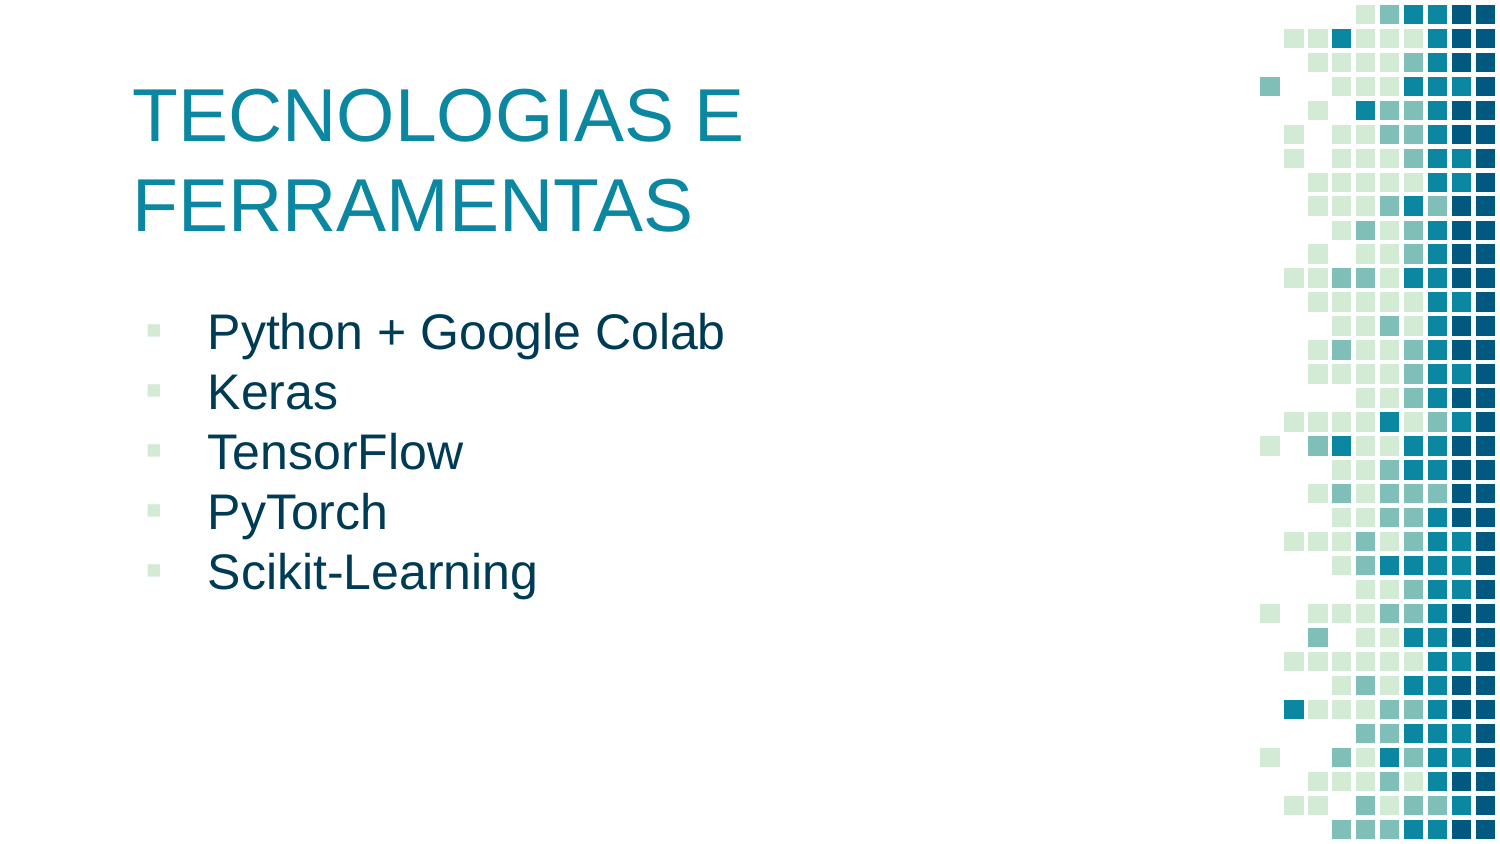

# TECNOLOGIAS E FERRAMENTAS
Python + Google Colab
Keras
TensorFlow
PyTorch
Scikit-Learning